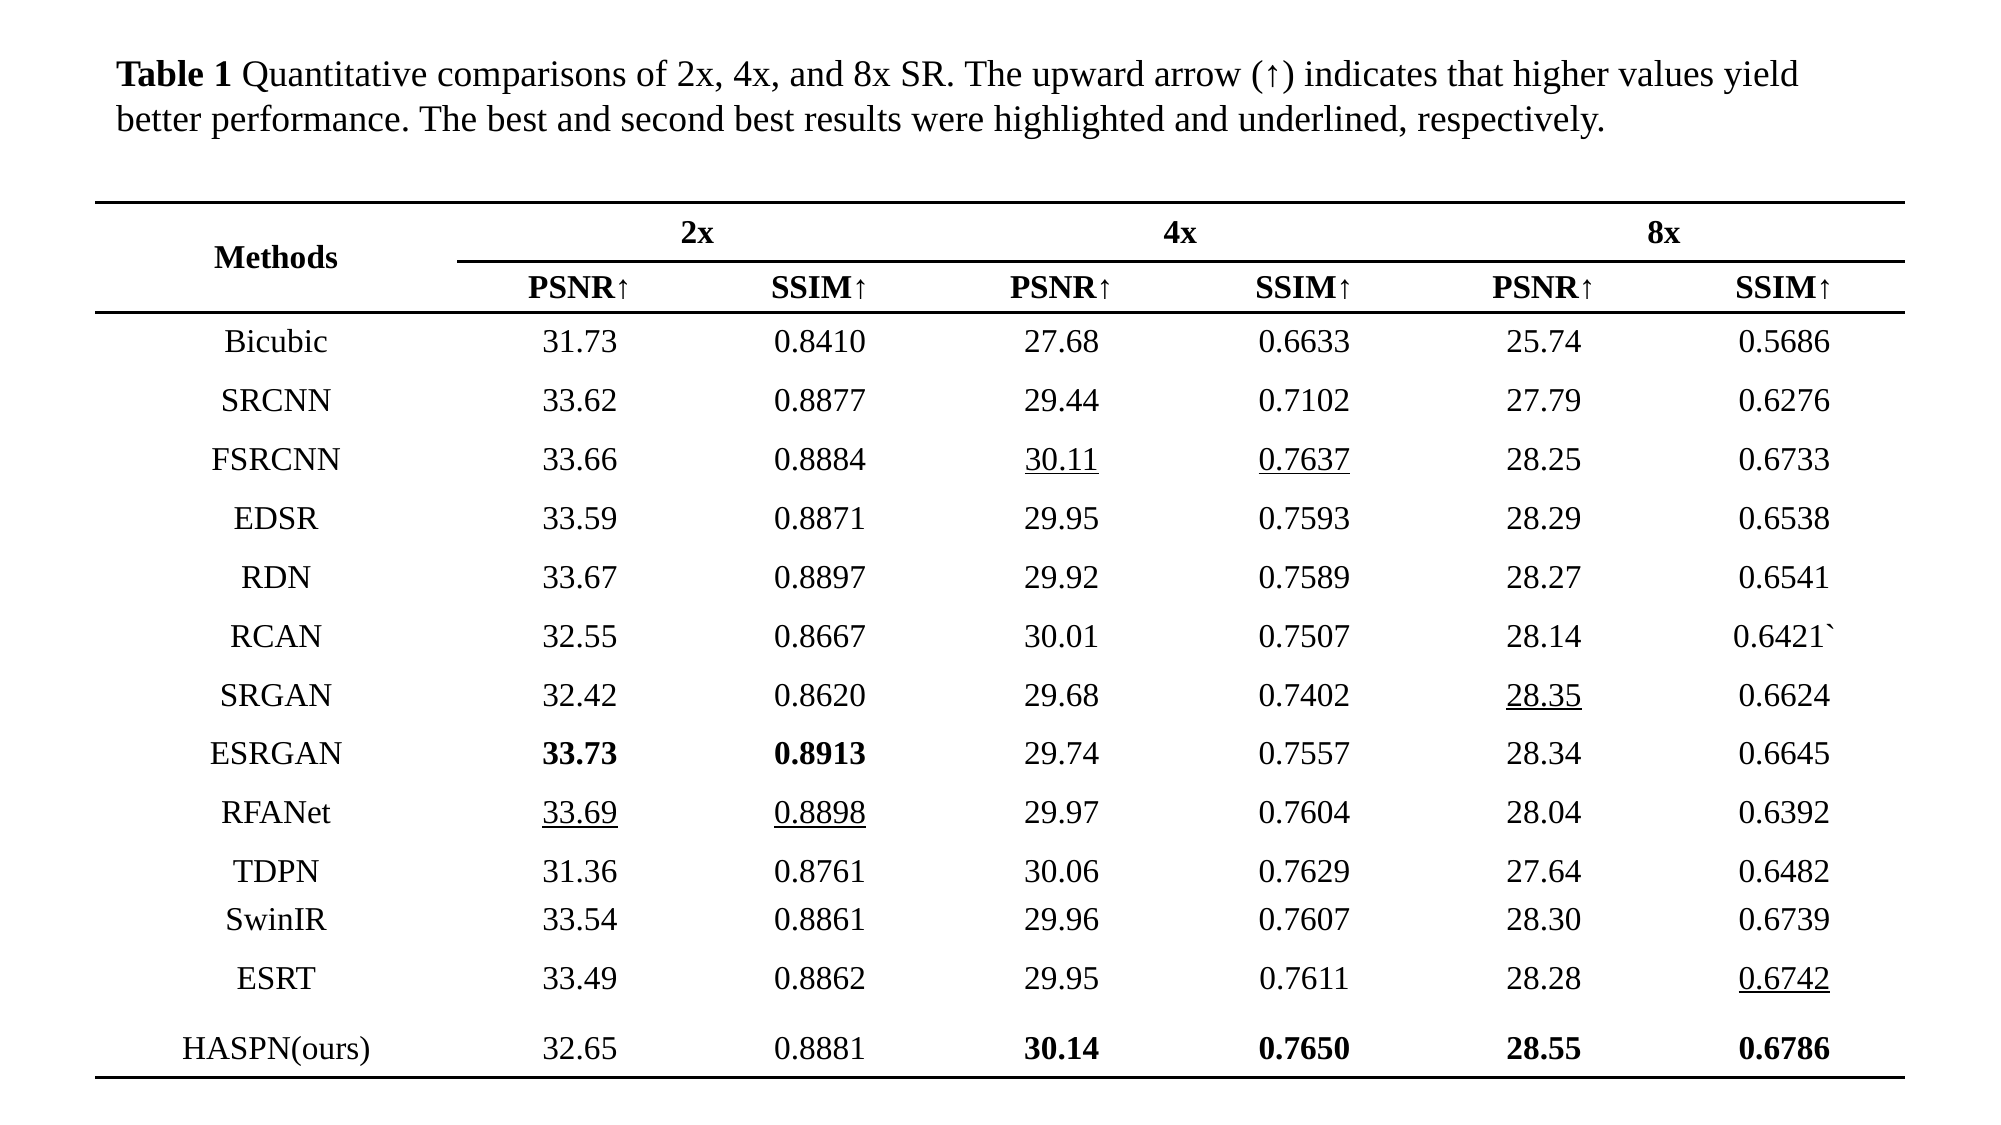

Table 1 Quantitative comparisons of 2x, 4x, and 8x SR. The upward arrow (↑) indicates that higher values yield better performance. The best and second best results were highlighted and underlined, respectively.
| Methods | 2x |  | 4x |  | 8x |  |
| --- | --- | --- | --- | --- | --- | --- |
|  | PSNR↑ | SSIM↑ | PSNR↑ | SSIM↑ | PSNR↑ | SSIM↑ |
| Bicubic | 31.73 | 0.8410 | 27.68 | 0.6633 | 25.74 | 0.5686 |
| SRCNN | 33.62 | 0.8877 | 29.44 | 0.7102 | 27.79 | 0.6276 |
| FSRCNN | 33.66 | 0.8884 | 30.11 | 0.7637 | 28.25 | 0.6733 |
| EDSR | 33.59 | 0.8871 | 29.95 | 0.7593 | 28.29 | 0.6538 |
| RDN | 33.67 | 0.8897 | 29.92 | 0.7589 | 28.27 | 0.6541 |
| RCAN | 32.55 | 0.8667 | 30.01 | 0.7507 | 28.14 | 0.6421` |
| SRGAN | 32.42 | 0.8620 | 29.68 | 0.7402 | 28.35 | 0.6624 |
| ESRGAN | 33.73 | 0.8913 | 29.74 | 0.7557 | 28.34 | 0.6645 |
| RFANet | 33.69 | 0.8898 | 29.97 | 0.7604 | 28.04 | 0.6392 |
| TDPN | 31.36 | 0.8761 | 30.06 | 0.7629 | 27.64 | 0.6482 |
| SwinIR | 33.54 | 0.8861 | 29.96 | 0.7607 | 28.30 | 0.6739 |
| ESRT | 33.49 | 0.8862 | 29.95 | 0.7611 | 28.28 | 0.6742 |
| HASPN(ours) | 32.65 | 0.8881 | 30.14 | 0.7650 | 28.55 | 0.6786 |